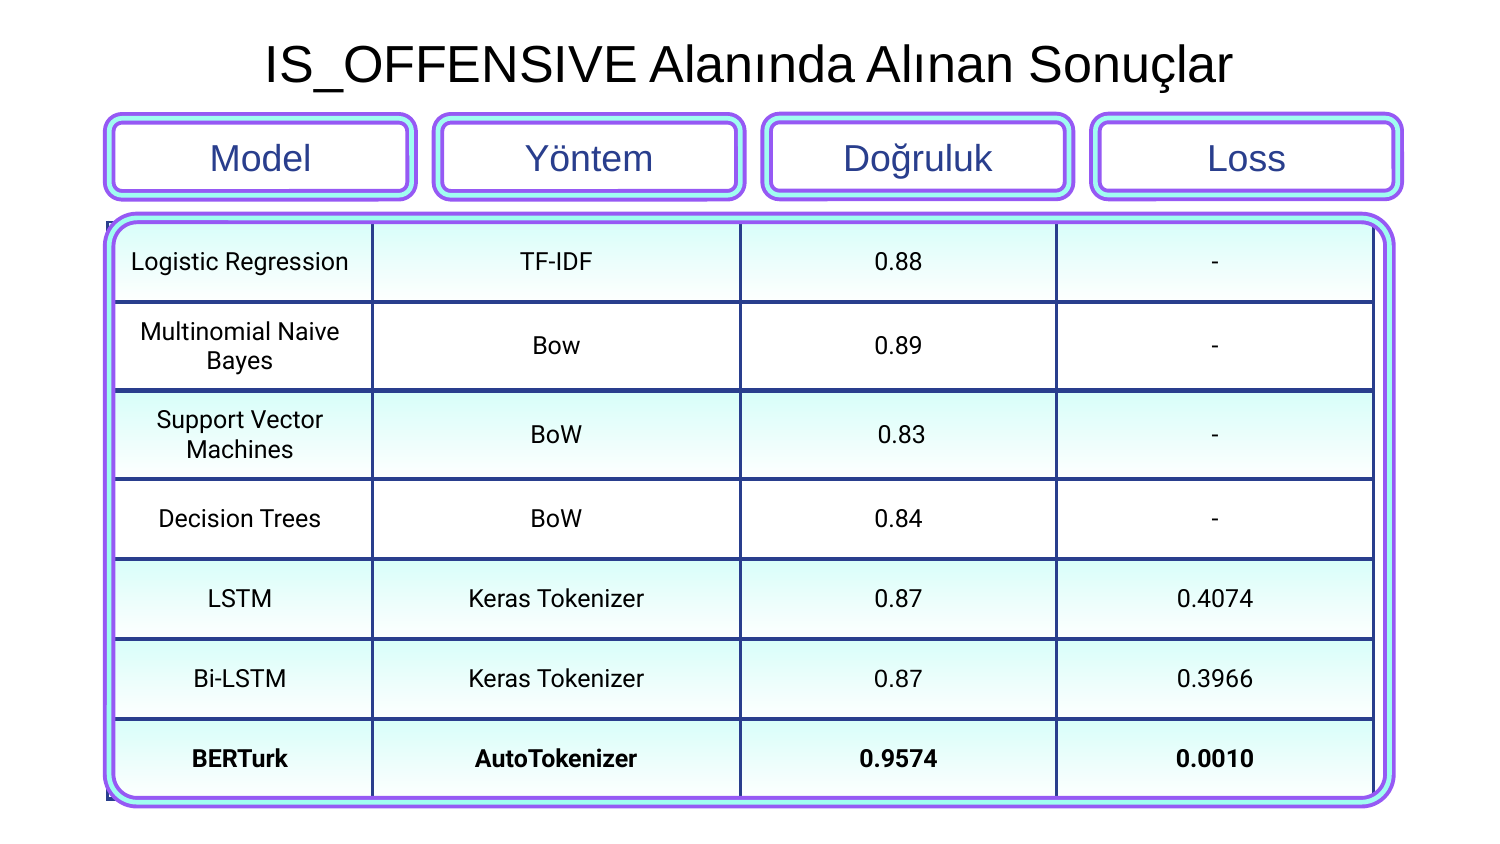

# IS_OFFENSIVE Alanında Alınan Sonuçlar

Doğruluk

Loss

Model

Yöntem

| Logistic Regression | TF-IDF | 0.88 | - |
| --- | --- | --- | --- |
| Multinomial Naive Bayes | Bow | 0.89 | - |
| Support Vector Machines | BoW | 0.83 | - |
| Decision Trees | BoW | 0.84 | - |
| LSTM | Keras Tokenizer | 0.87 | 0.4074 |
| Bi-LSTM | Keras Tokenizer | 0.87 | 0.3966 |
| BERTurk | AutoTokenizer | 0.9574 | 0.0010 |